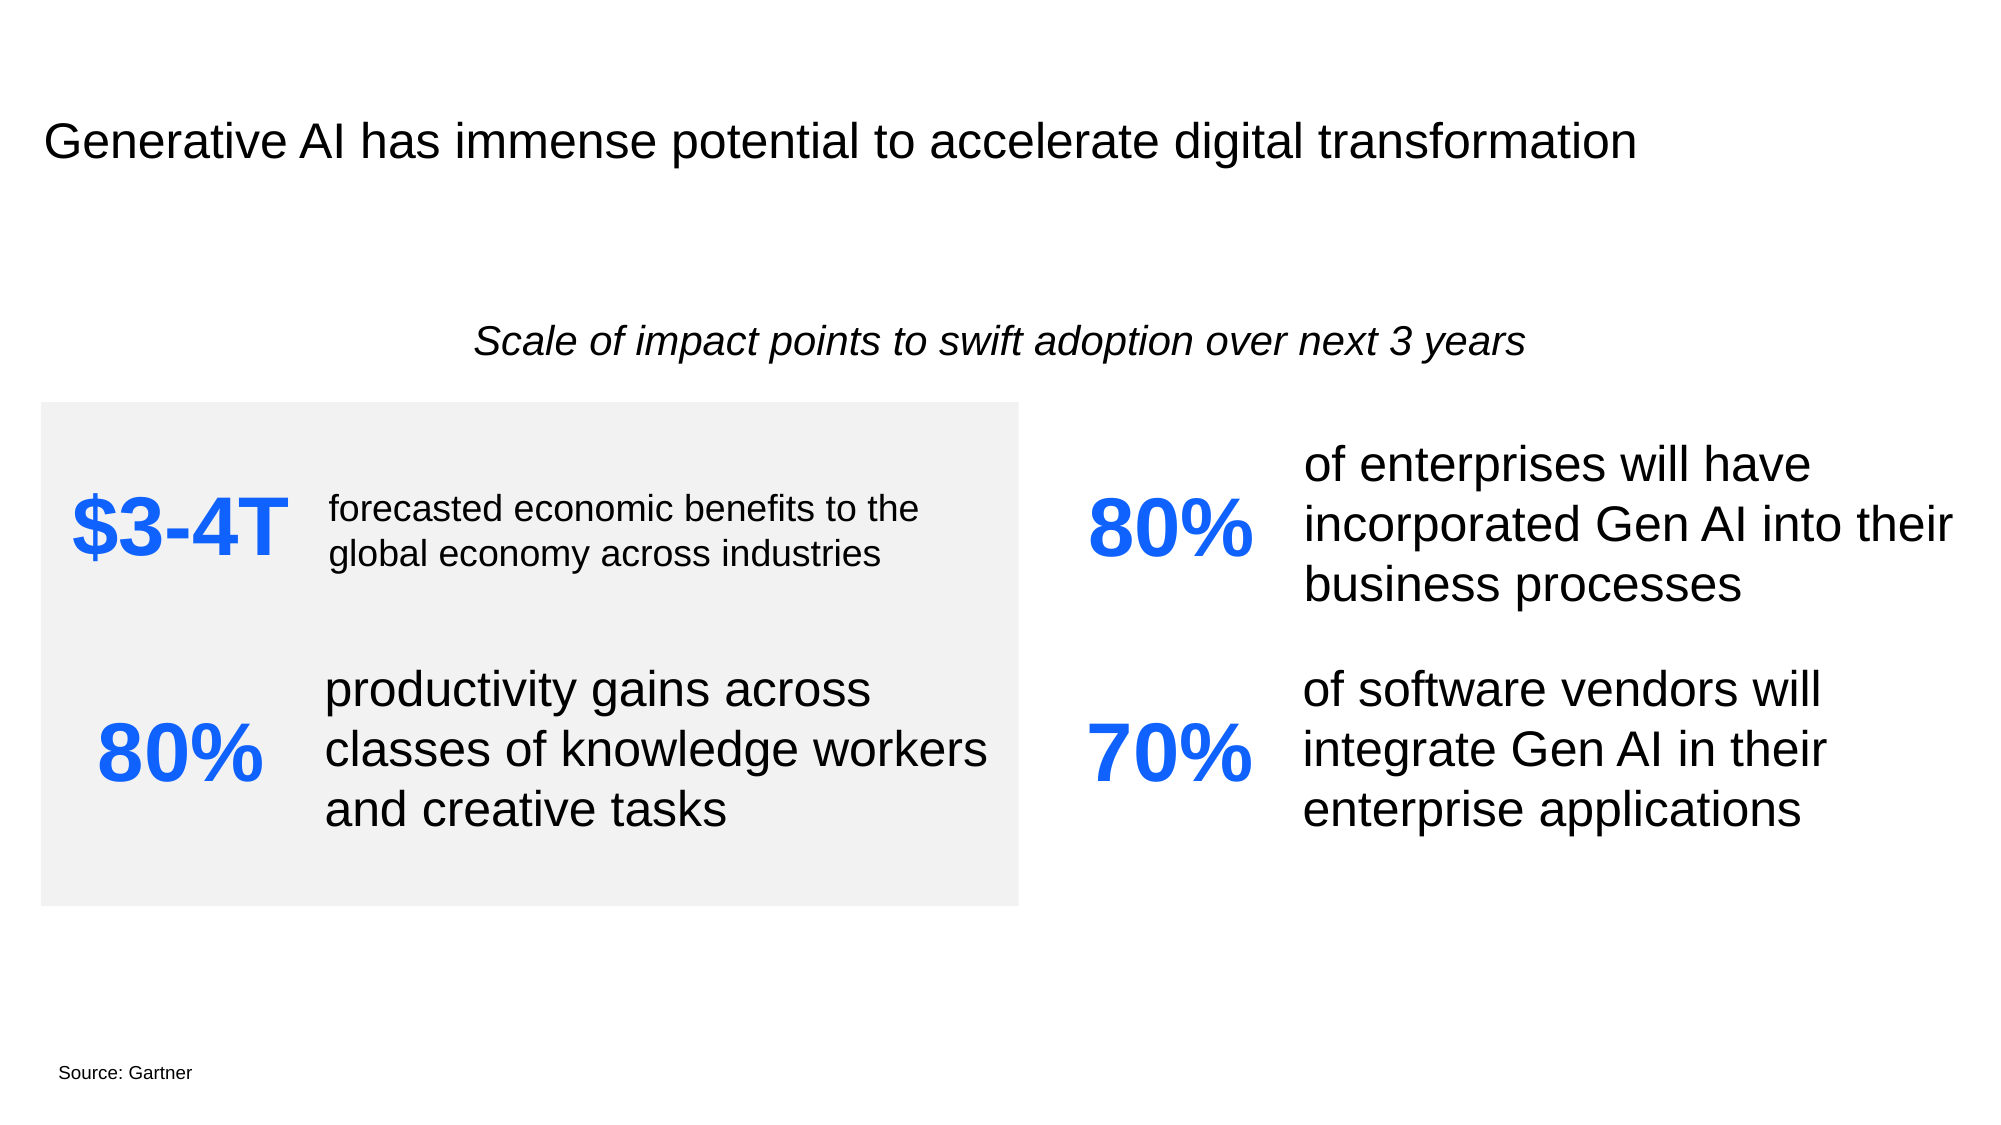

Generative AI has immense potential to accelerate digital transformation
Scale of impact points to swift adoption over next 3 years

of enterprises will have incorporated Gen AI into their business processes
80%
forecasted economic benefits to the global economy across industries
$3-4T
productivity gains across classes of knowledge workers and creative tasks
of software vendors will integrate Gen AI in their enterprise applications
70%
80%
Source: Gartner